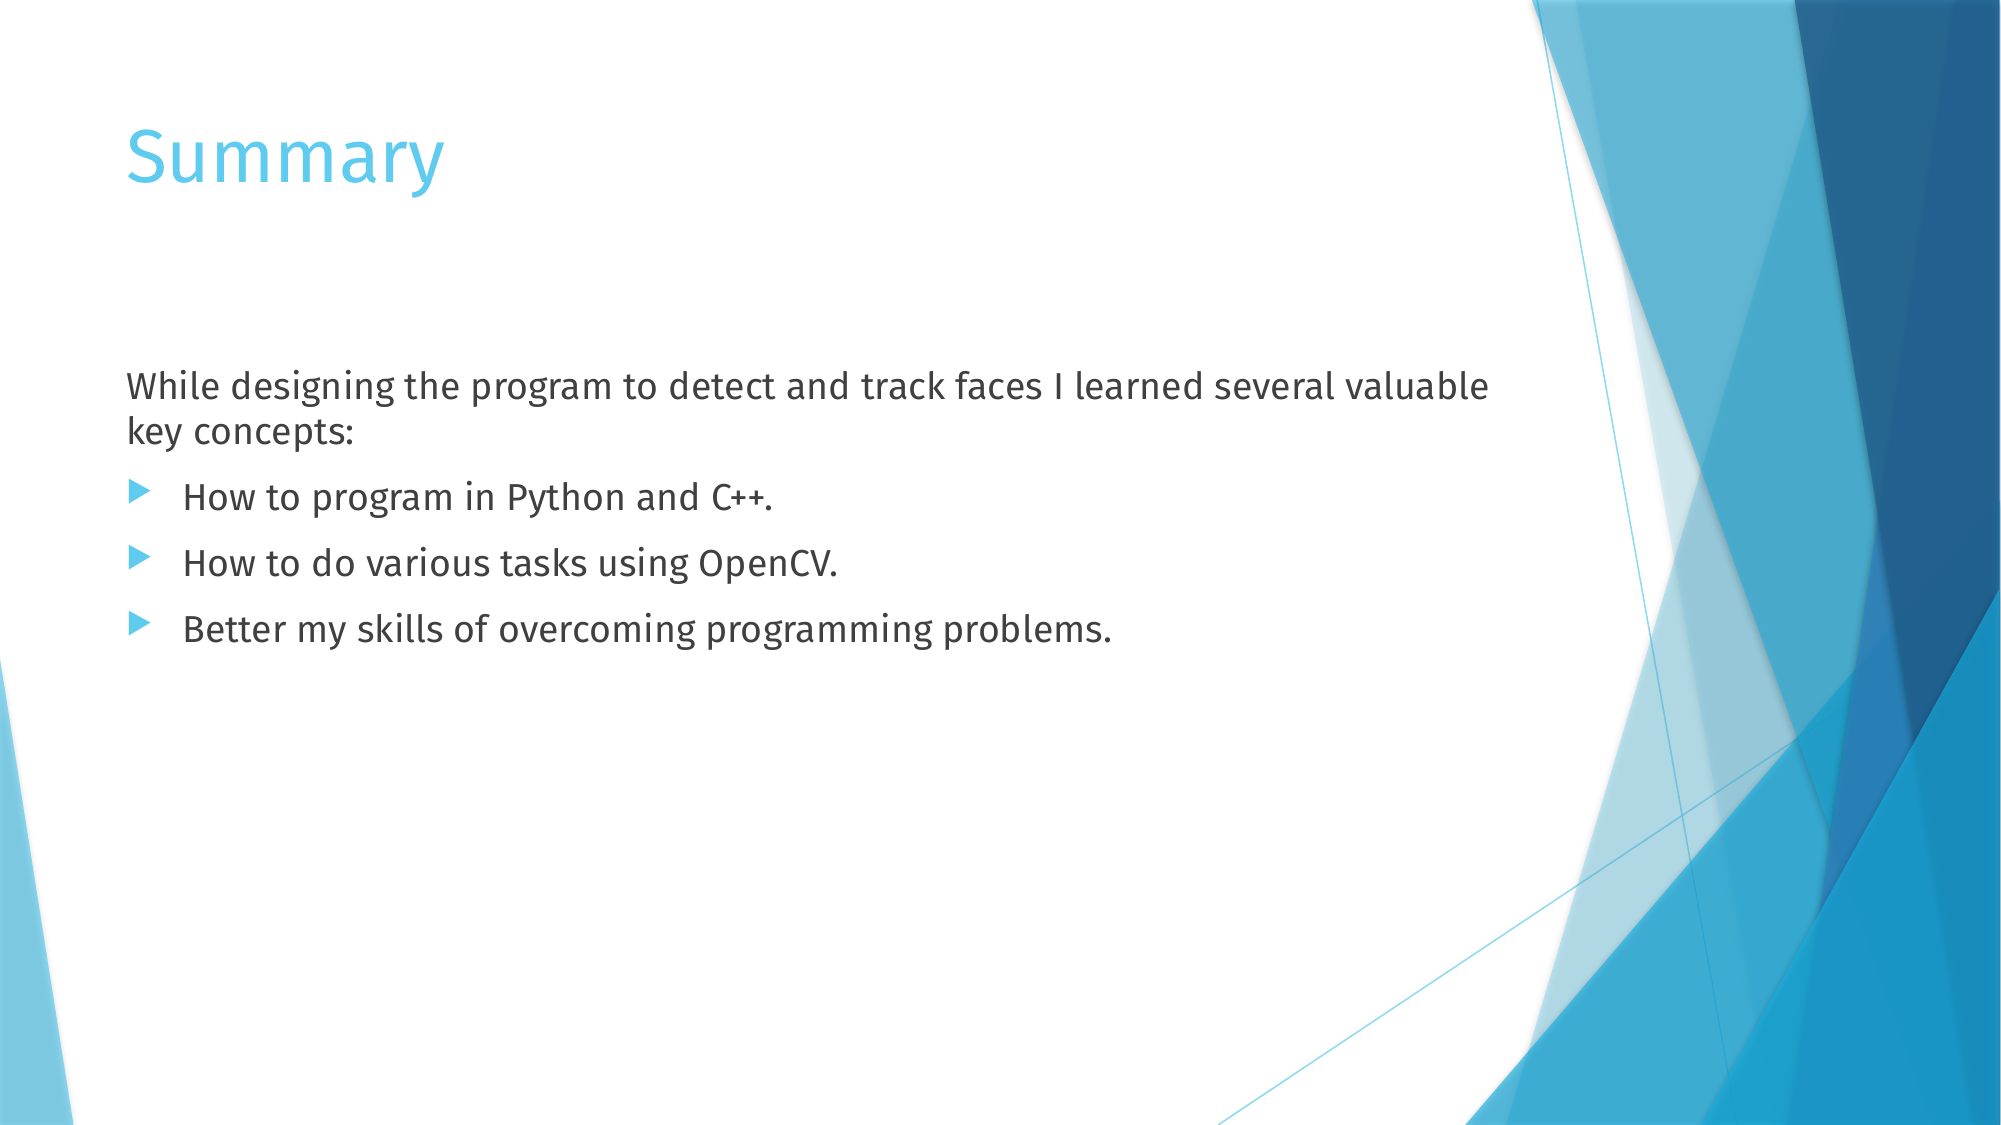

# Summary
While designing the program to detect and track faces I learned several valuable key concepts:
How to program in Python and C++.
How to do various tasks using OpenCV.
Better my skills of overcoming programming problems.